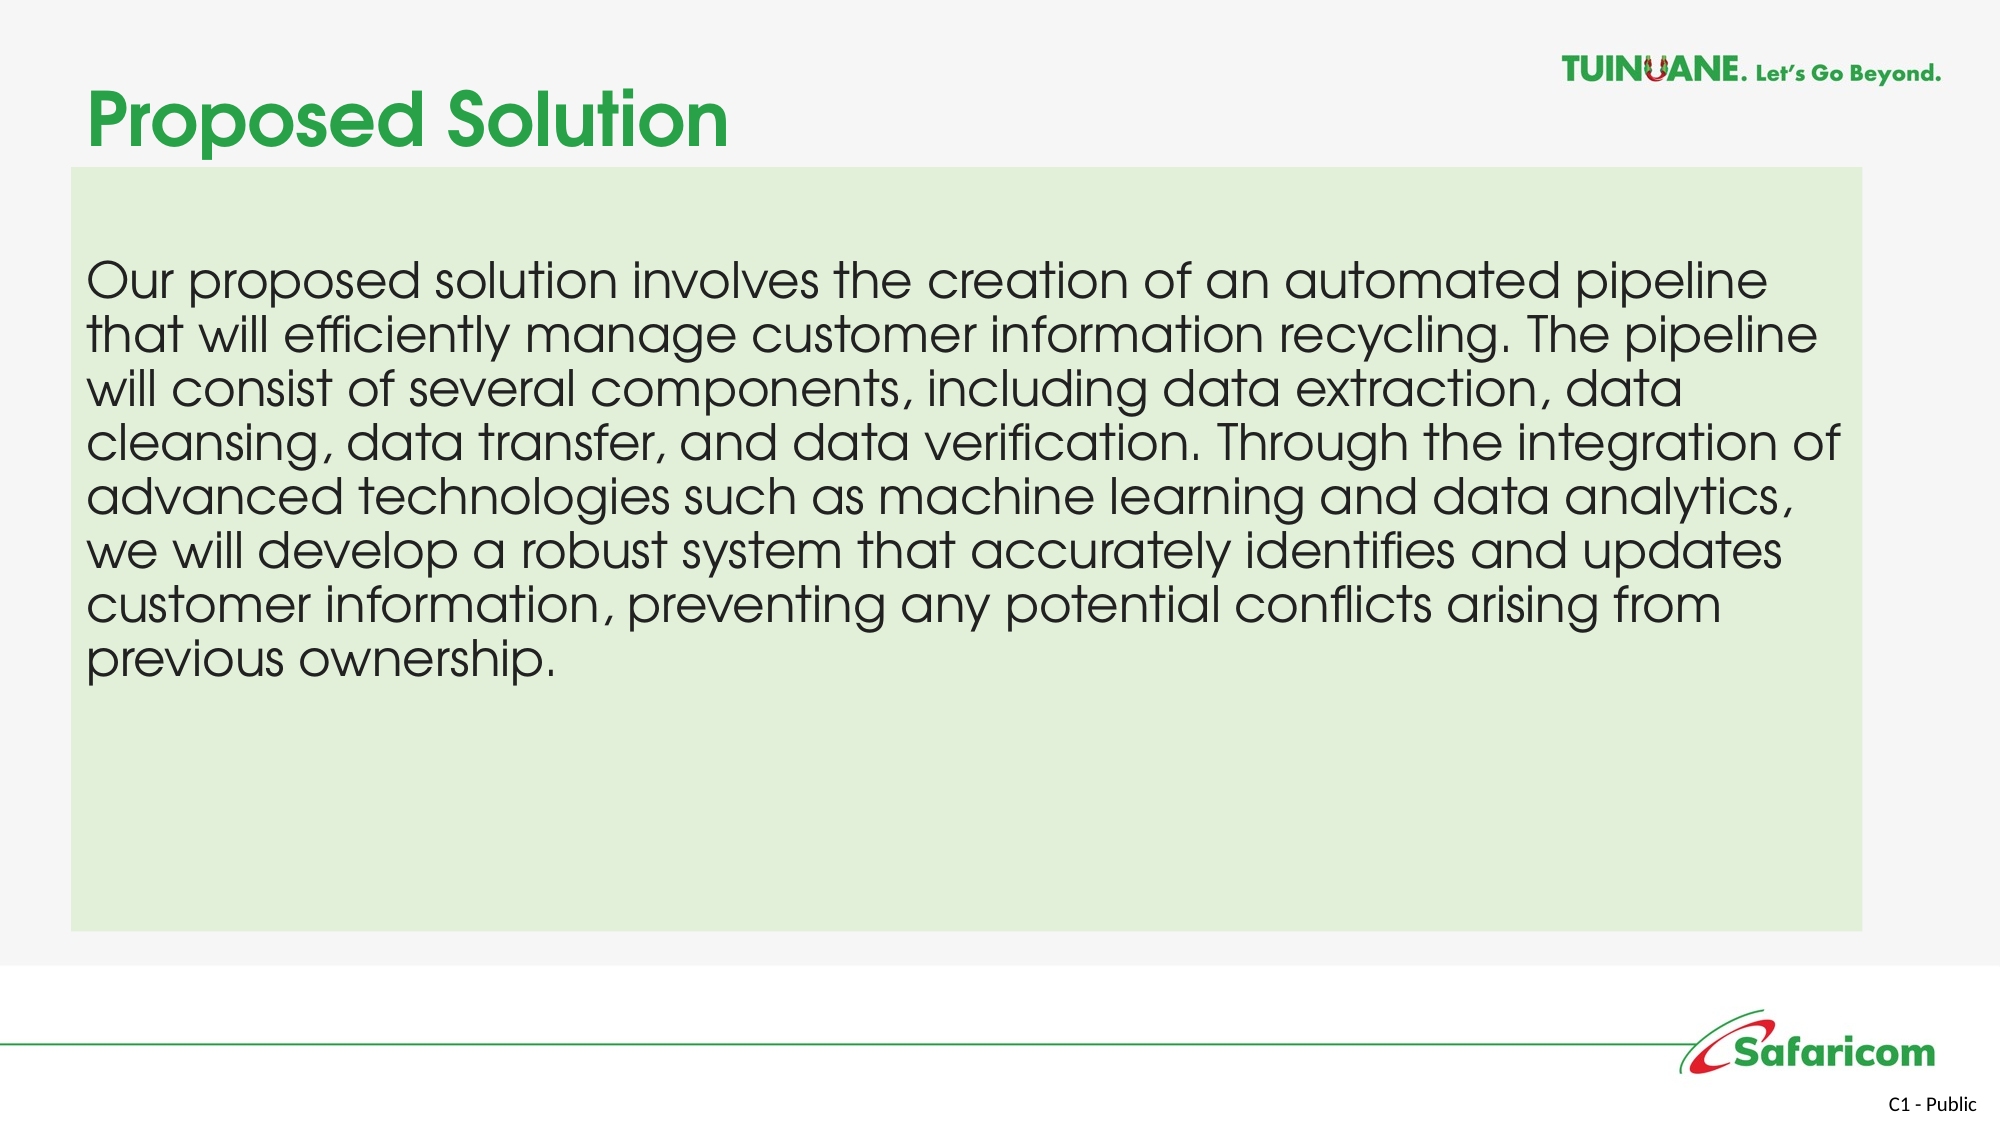

# Proposed Solution

Our proposed solution involves the creation of an automated pipeline that will efficiently manage customer information recycling. The pipeline will consist of several components, including data extraction, data cleansing, data transfer, and data verification. Through the integration of advanced technologies such as machine learning and data analytics, we will develop a robust system that accurately identifies and updates customer information, preventing any potential conflicts arising from previous ownership.